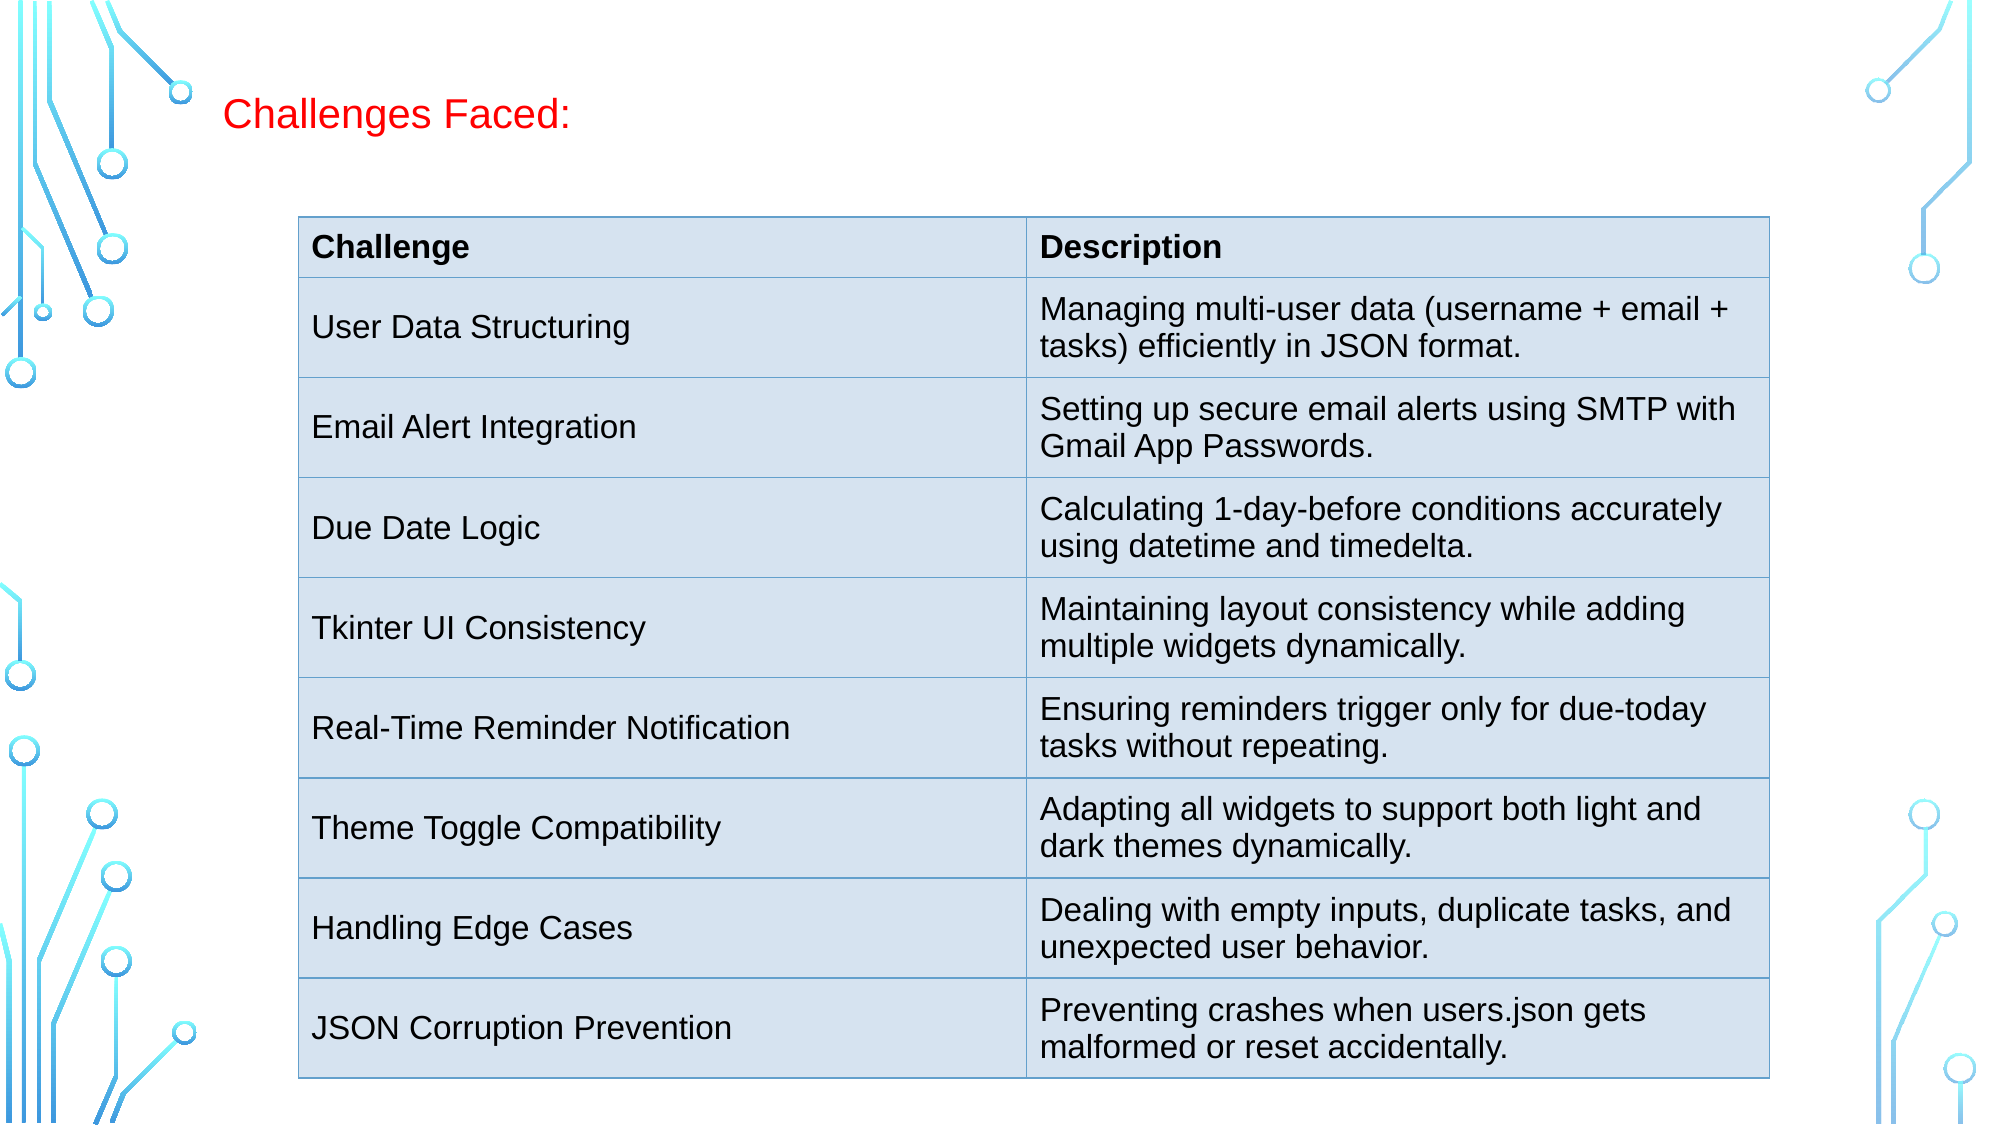

Challenges Faced:
| Challenge | Description |
| --- | --- |
| User Data Structuring | Managing multi-user data (username + email + tasks) efficiently in JSON format. |
| Email Alert Integration | Setting up secure email alerts using SMTP with Gmail App Passwords. |
| Due Date Logic | Calculating 1-day-before conditions accurately using datetime and timedelta. |
| Tkinter UI Consistency | Maintaining layout consistency while adding multiple widgets dynamically. |
| Real-Time Reminder Notification | Ensuring reminders trigger only for due-today tasks without repeating. |
| Theme Toggle Compatibility | Adapting all widgets to support both light and dark themes dynamically. |
| Handling Edge Cases | Dealing with empty inputs, duplicate tasks, and unexpected user behavior. |
| JSON Corruption Prevention | Preventing crashes when users.json gets malformed or reset accidentally. |